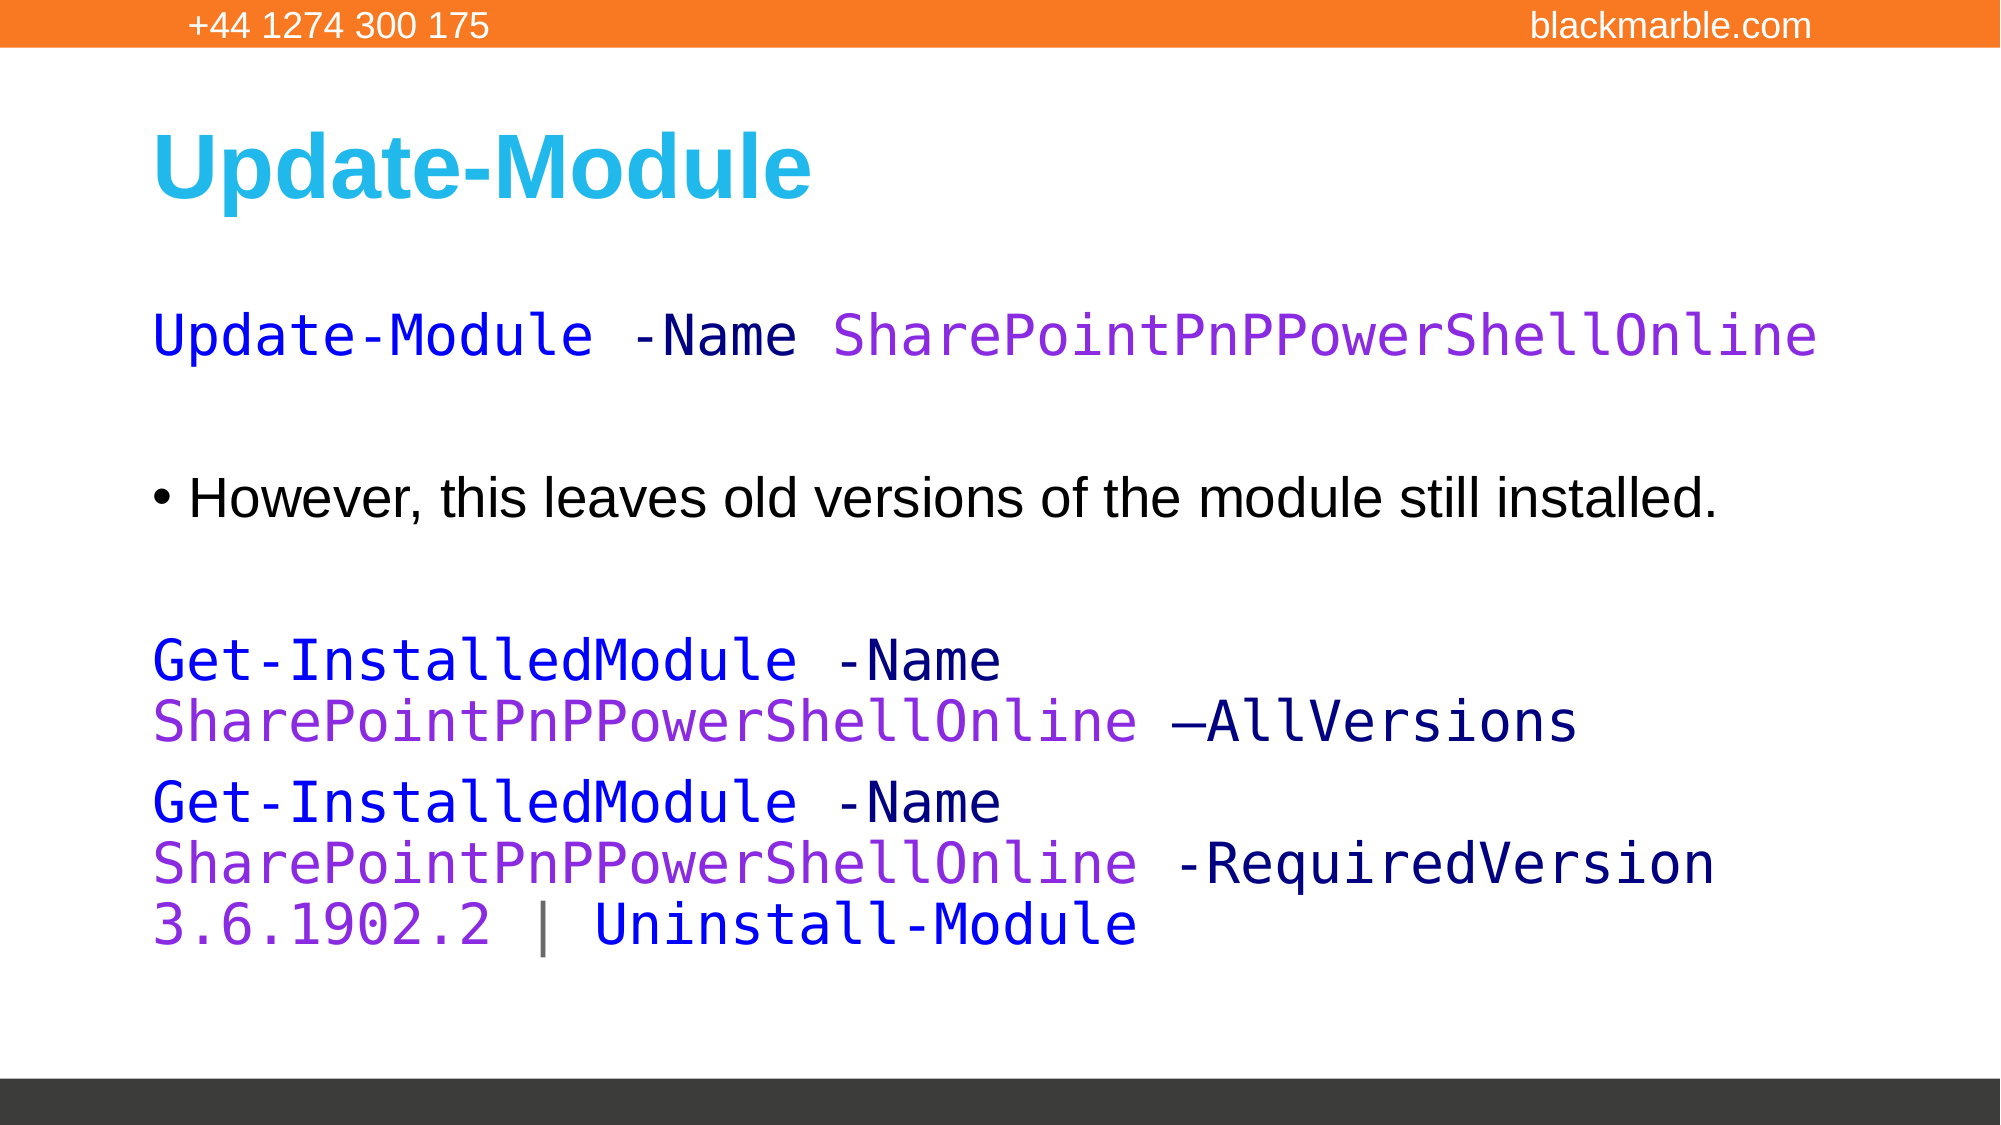

# Update-Module
Update-Module -Name SharePointPnPPowerShellOnline

However, this leaves old versions of the module still installed.

Get-InstalledModule -Name SharePointPnPPowerShellOnline –AllVersions
Get-InstalledModule -Name SharePointPnPPowerShellOnline -RequiredVersion 3.6.1902.2 | Uninstall-Module